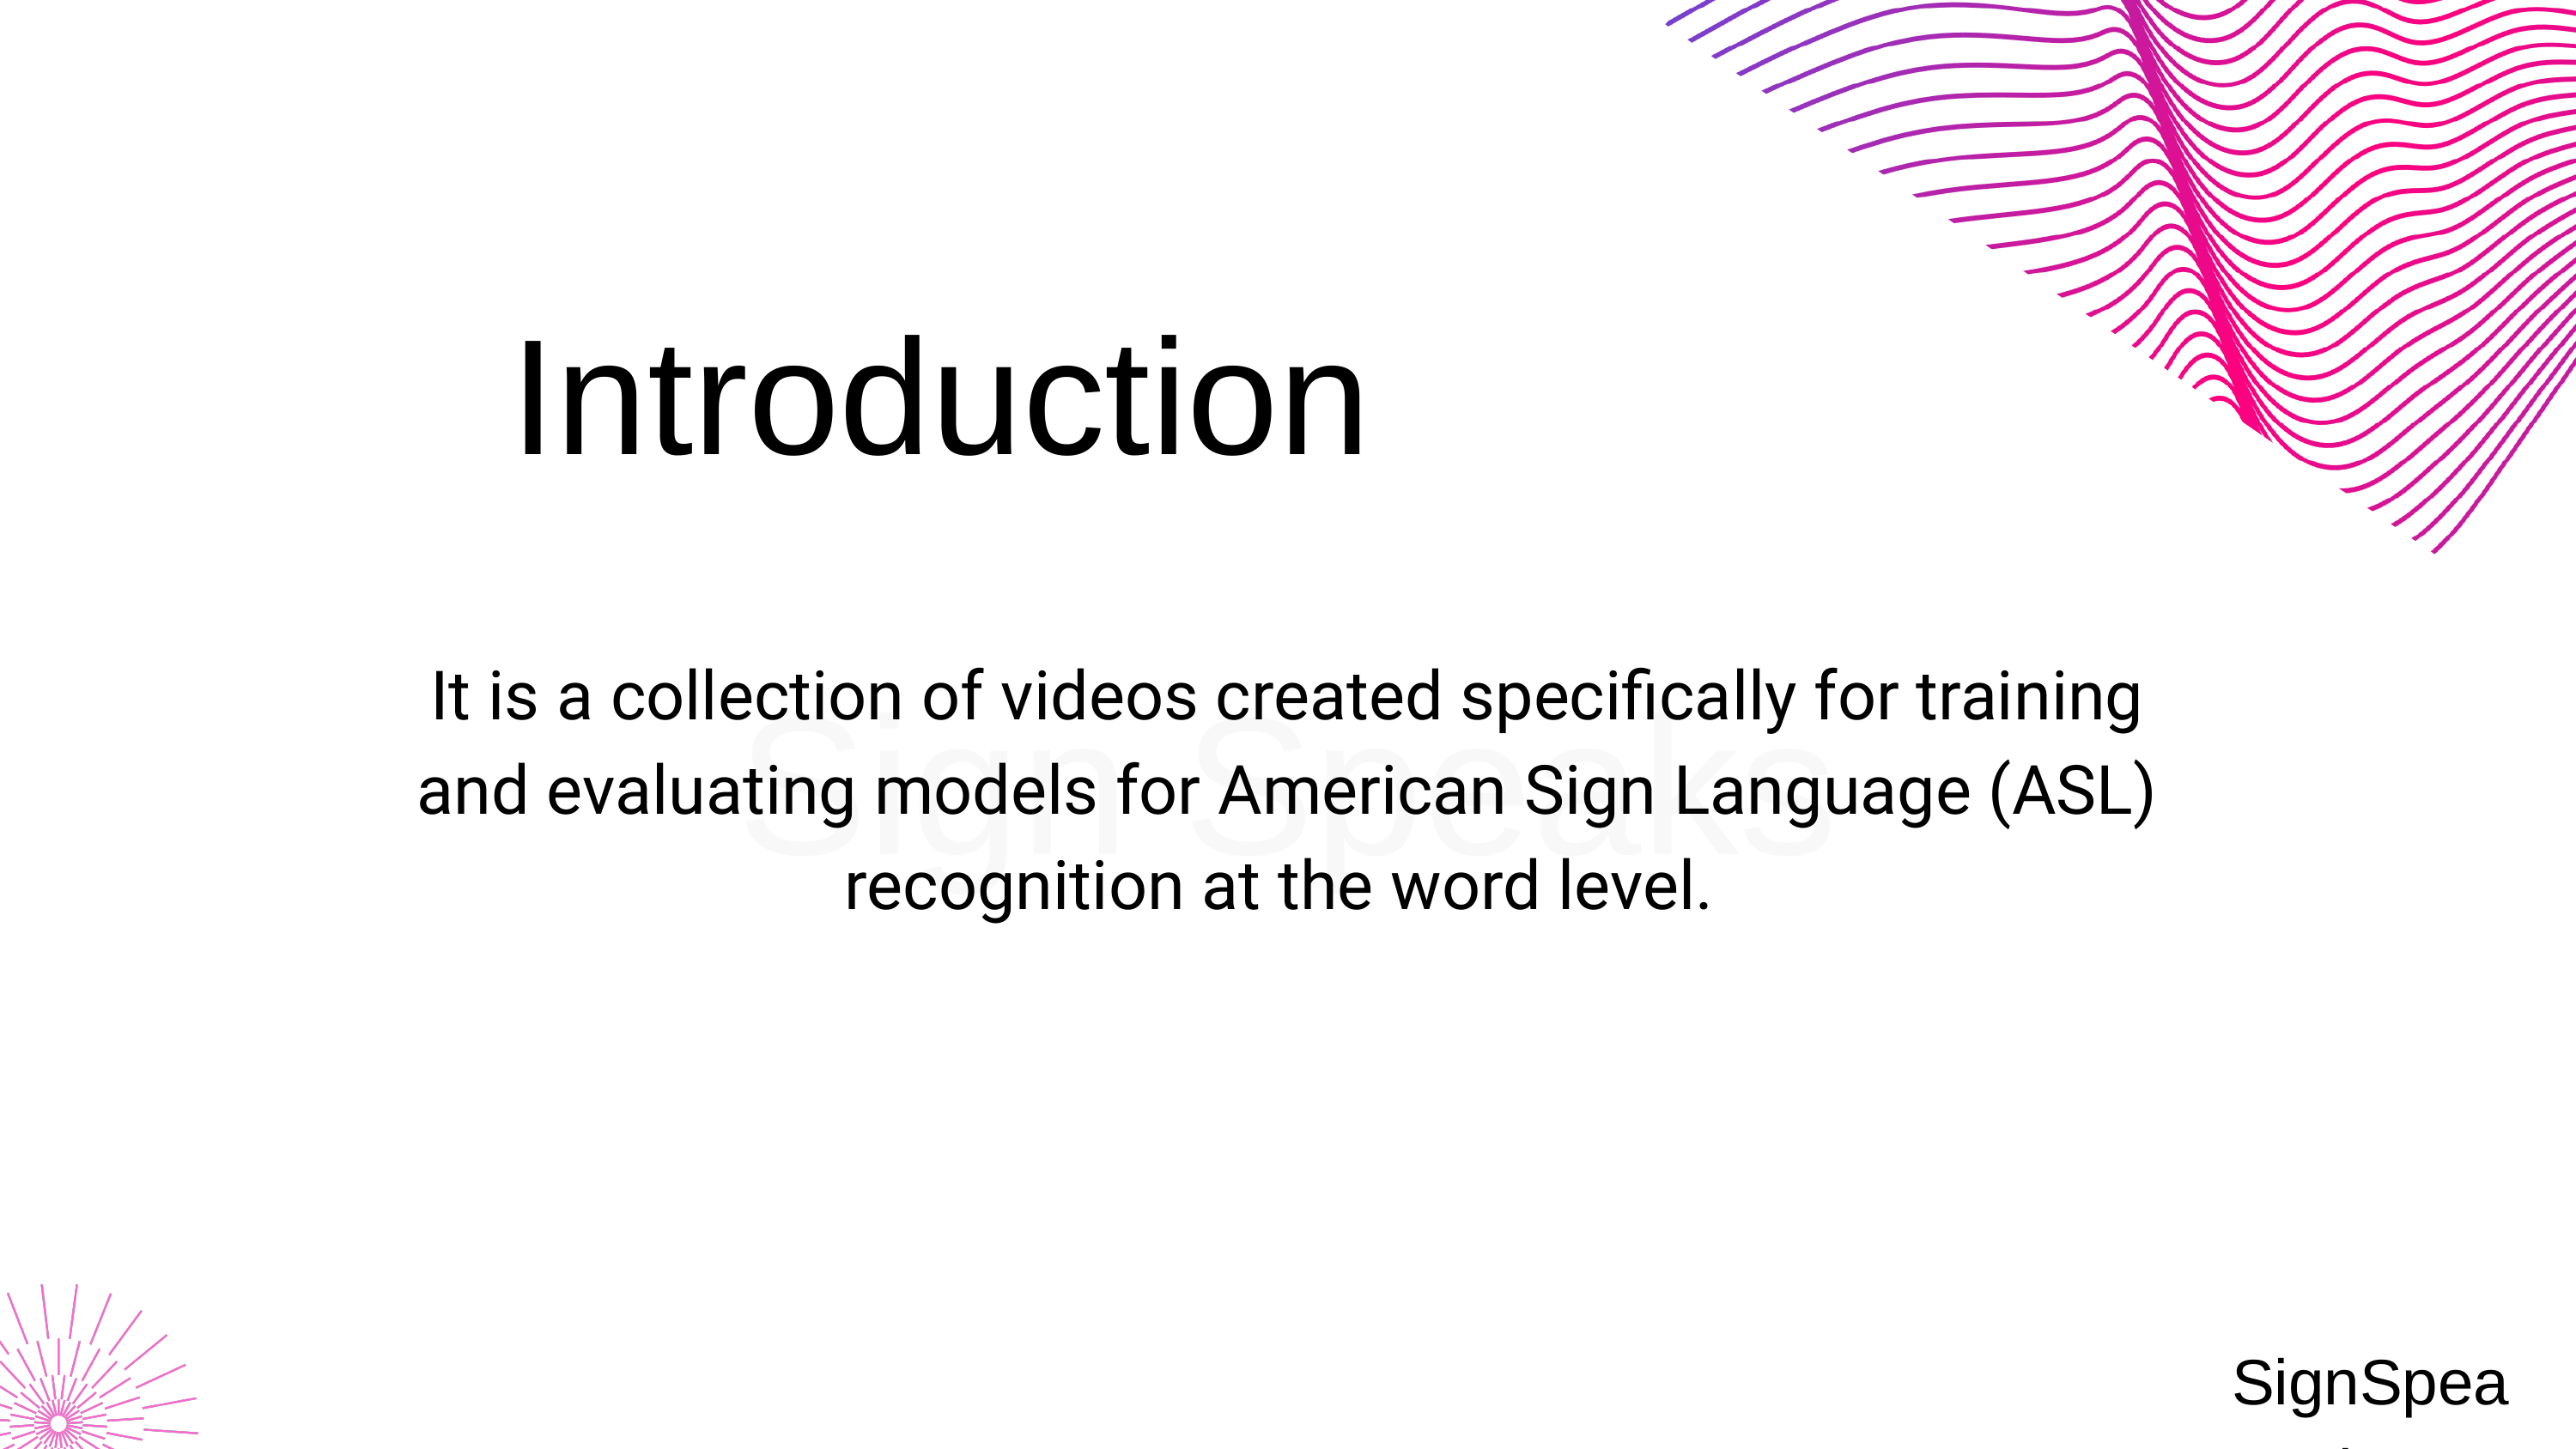

Introduction
Sign Speaks
It is a collection of videos created specifically for training and evaluating models for American Sign Language (ASL) recognition at the word level.

Add Company Name
SignSpeaks